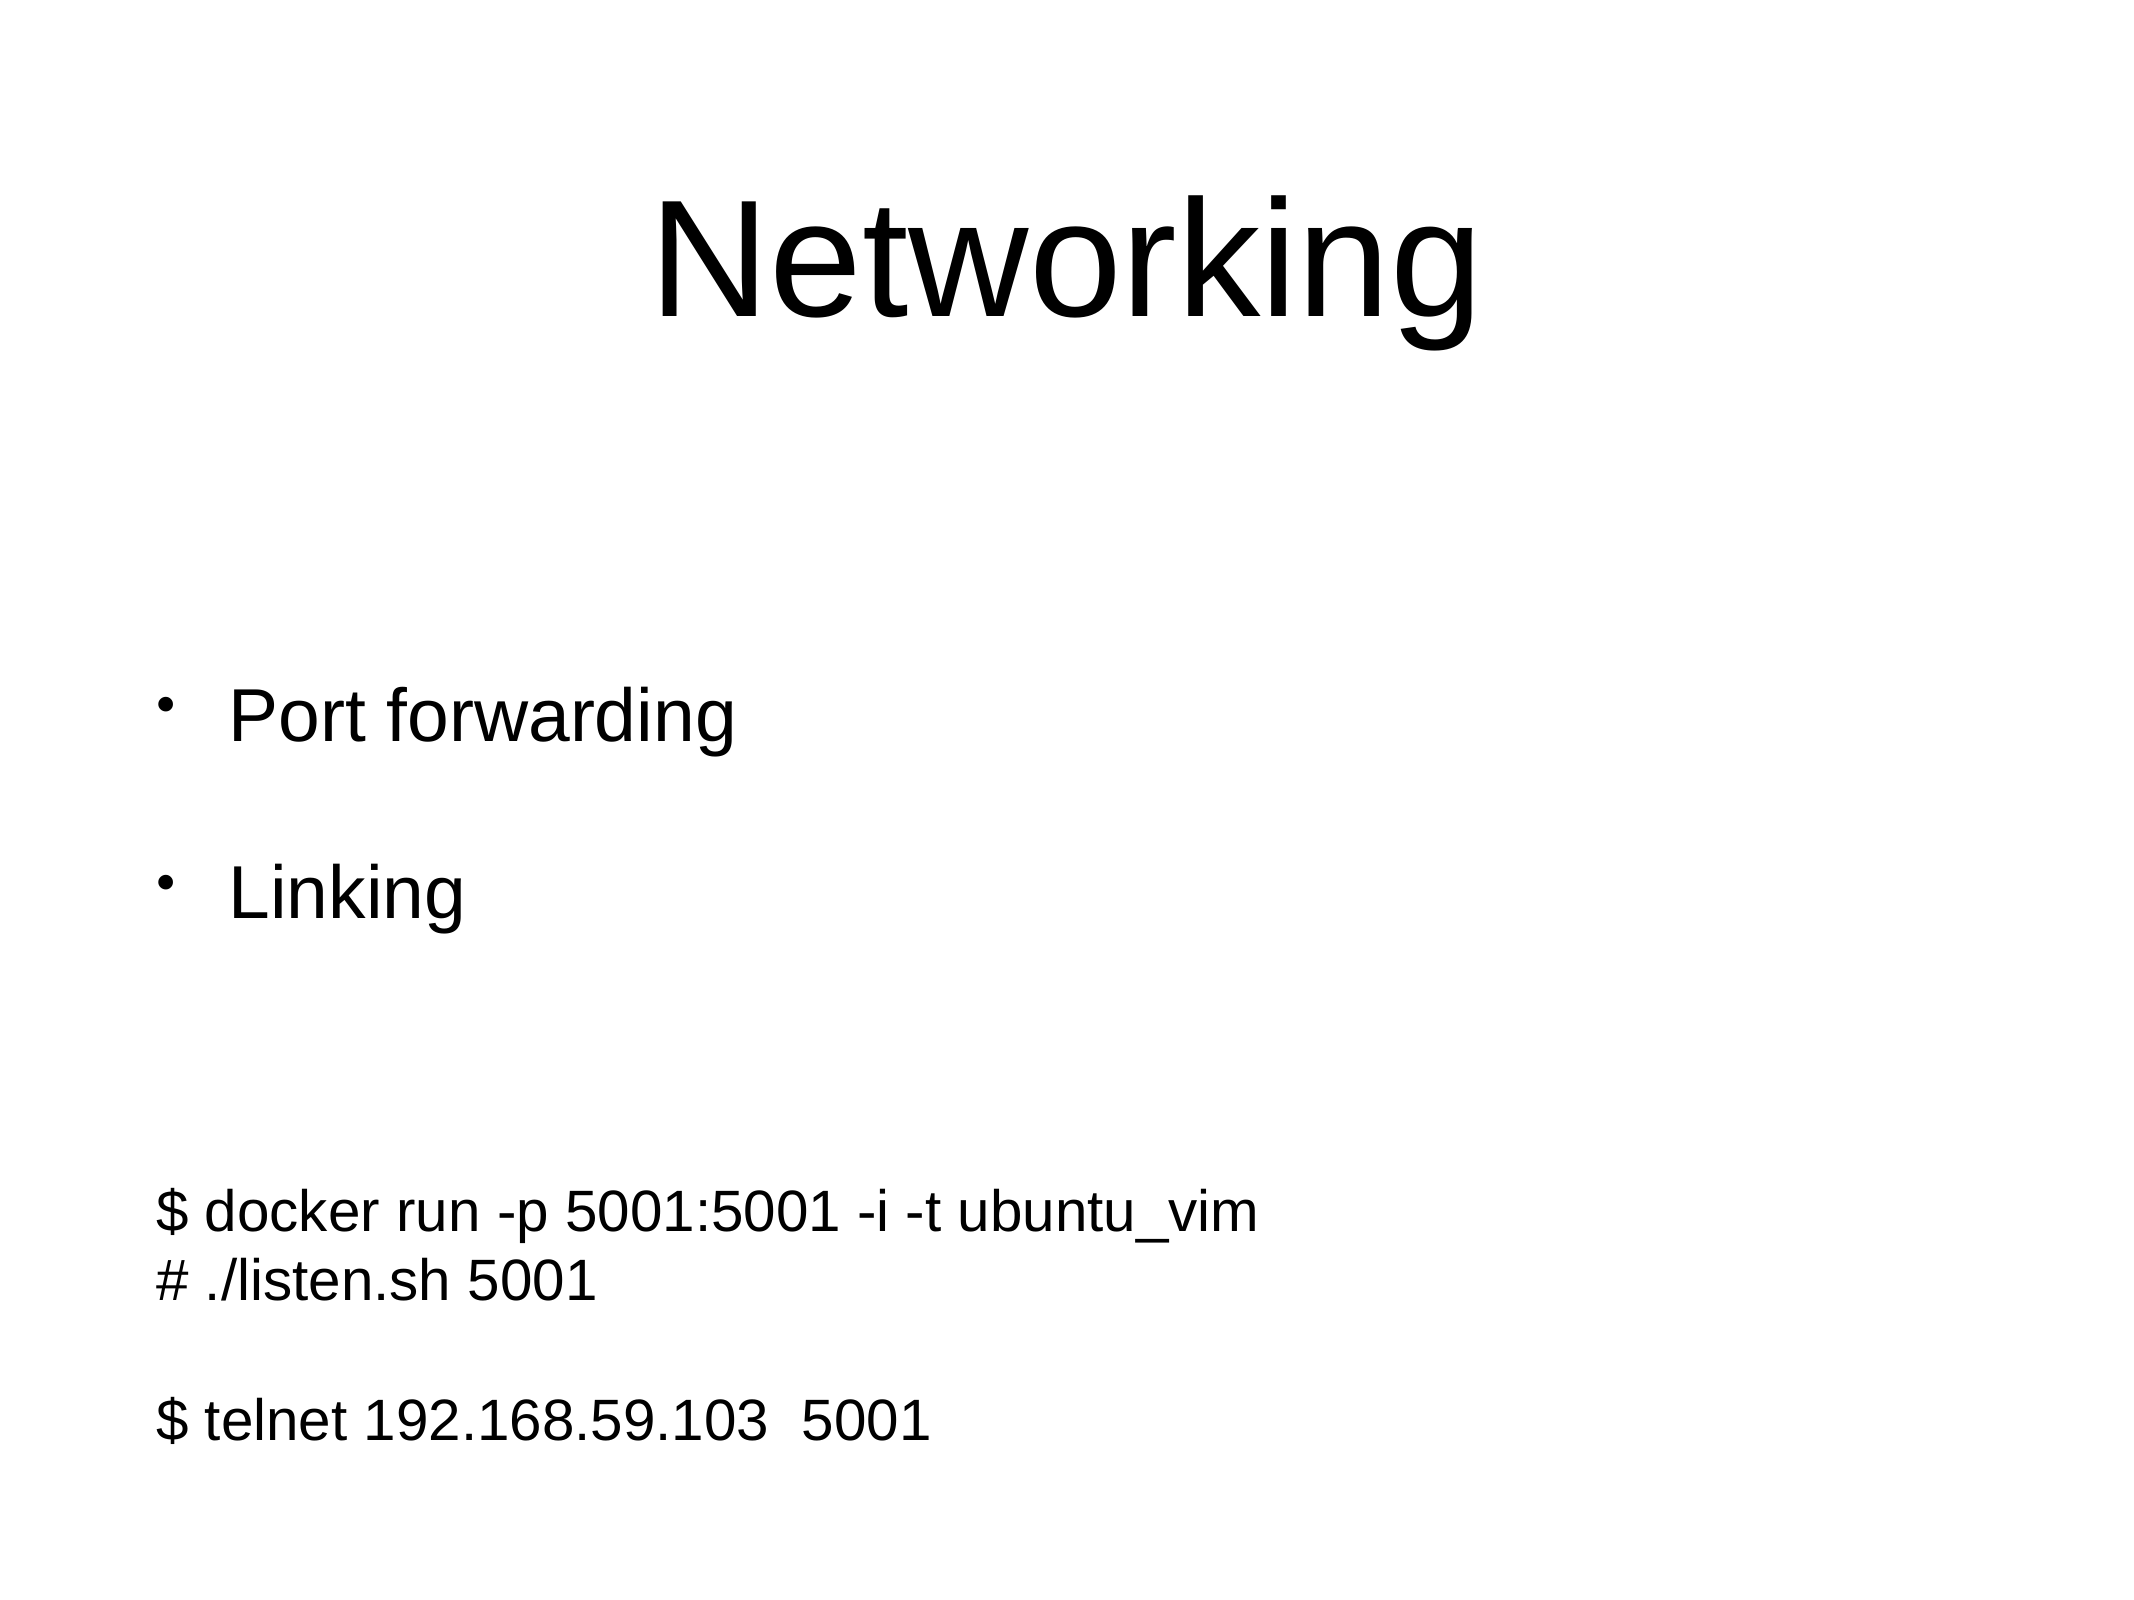

# Networking
Port forwarding
Linking
$ docker run -p 5001:5001 -i -t ubuntu_vim
# ./listen.sh 5001

$ telnet 192.168.59.103  5001